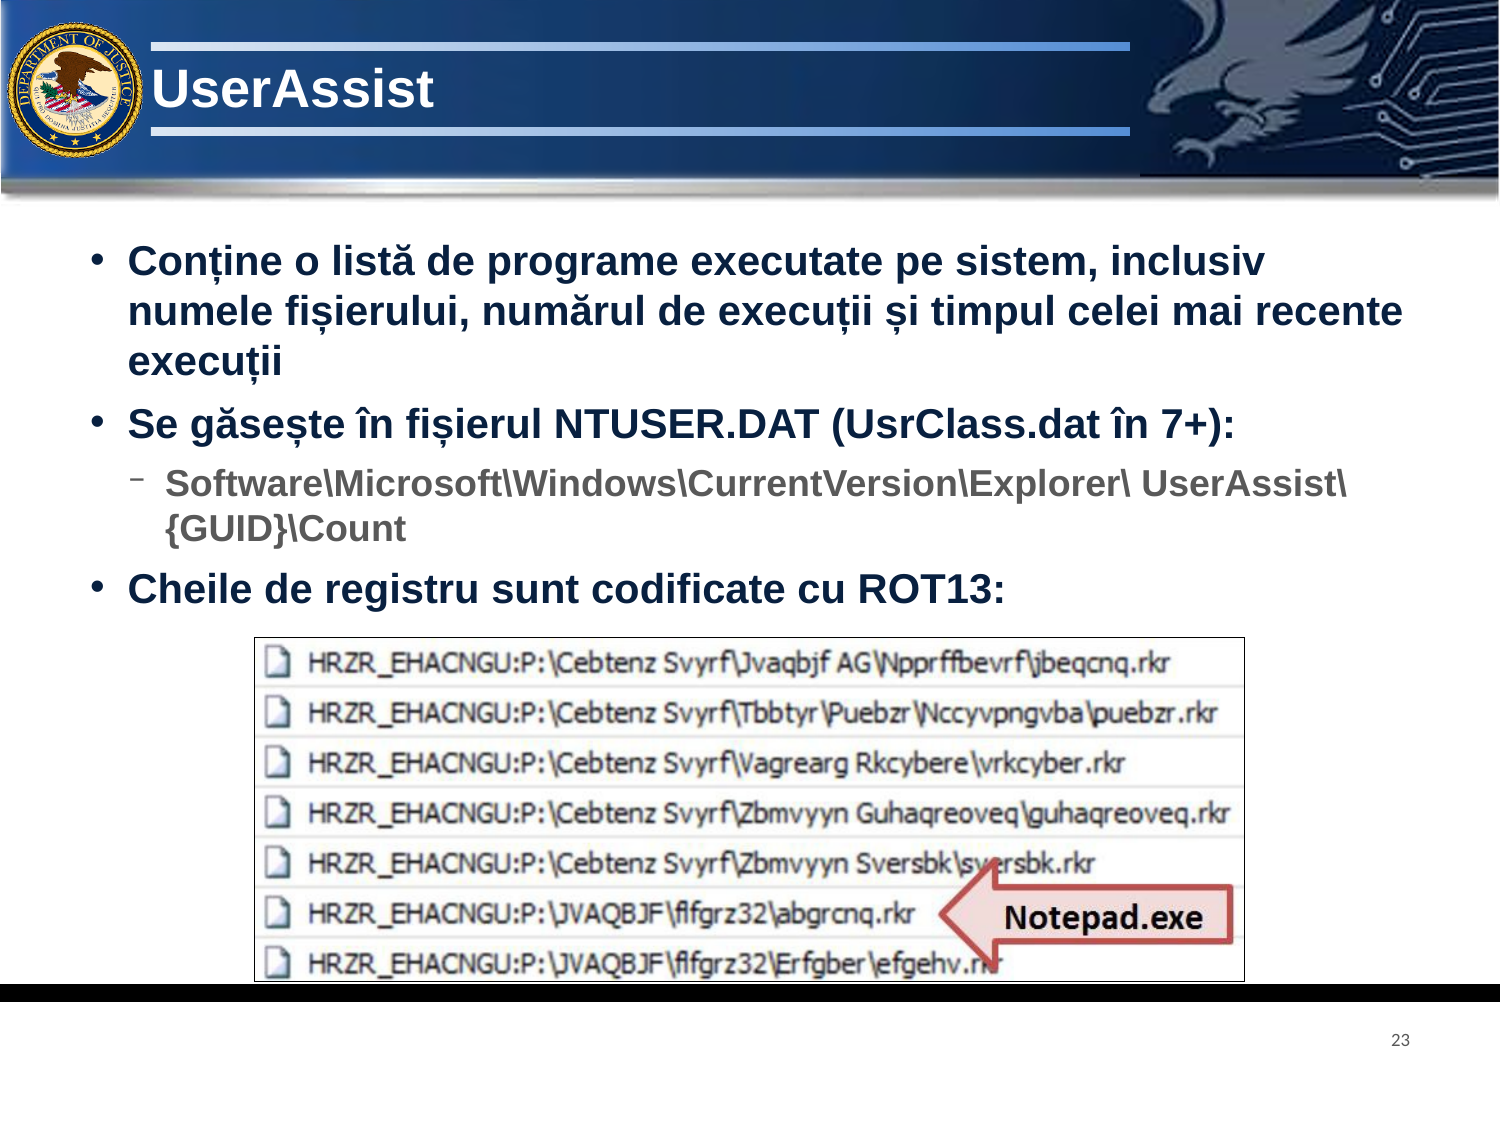

# UserAssist
Conține o listă de programe executate pe sistem, inclusiv numele fișierului, numărul de execuții și timpul celei mai recente execuții
Se găsește în fișierul NTUSER.DAT (UsrClass.dat în 7+):
Software\Microsoft\Windows\CurrentVersion\Explorer\ UserAssist\{GUID}\Count
Cheile de registru sunt codificate cu ROT13:

23